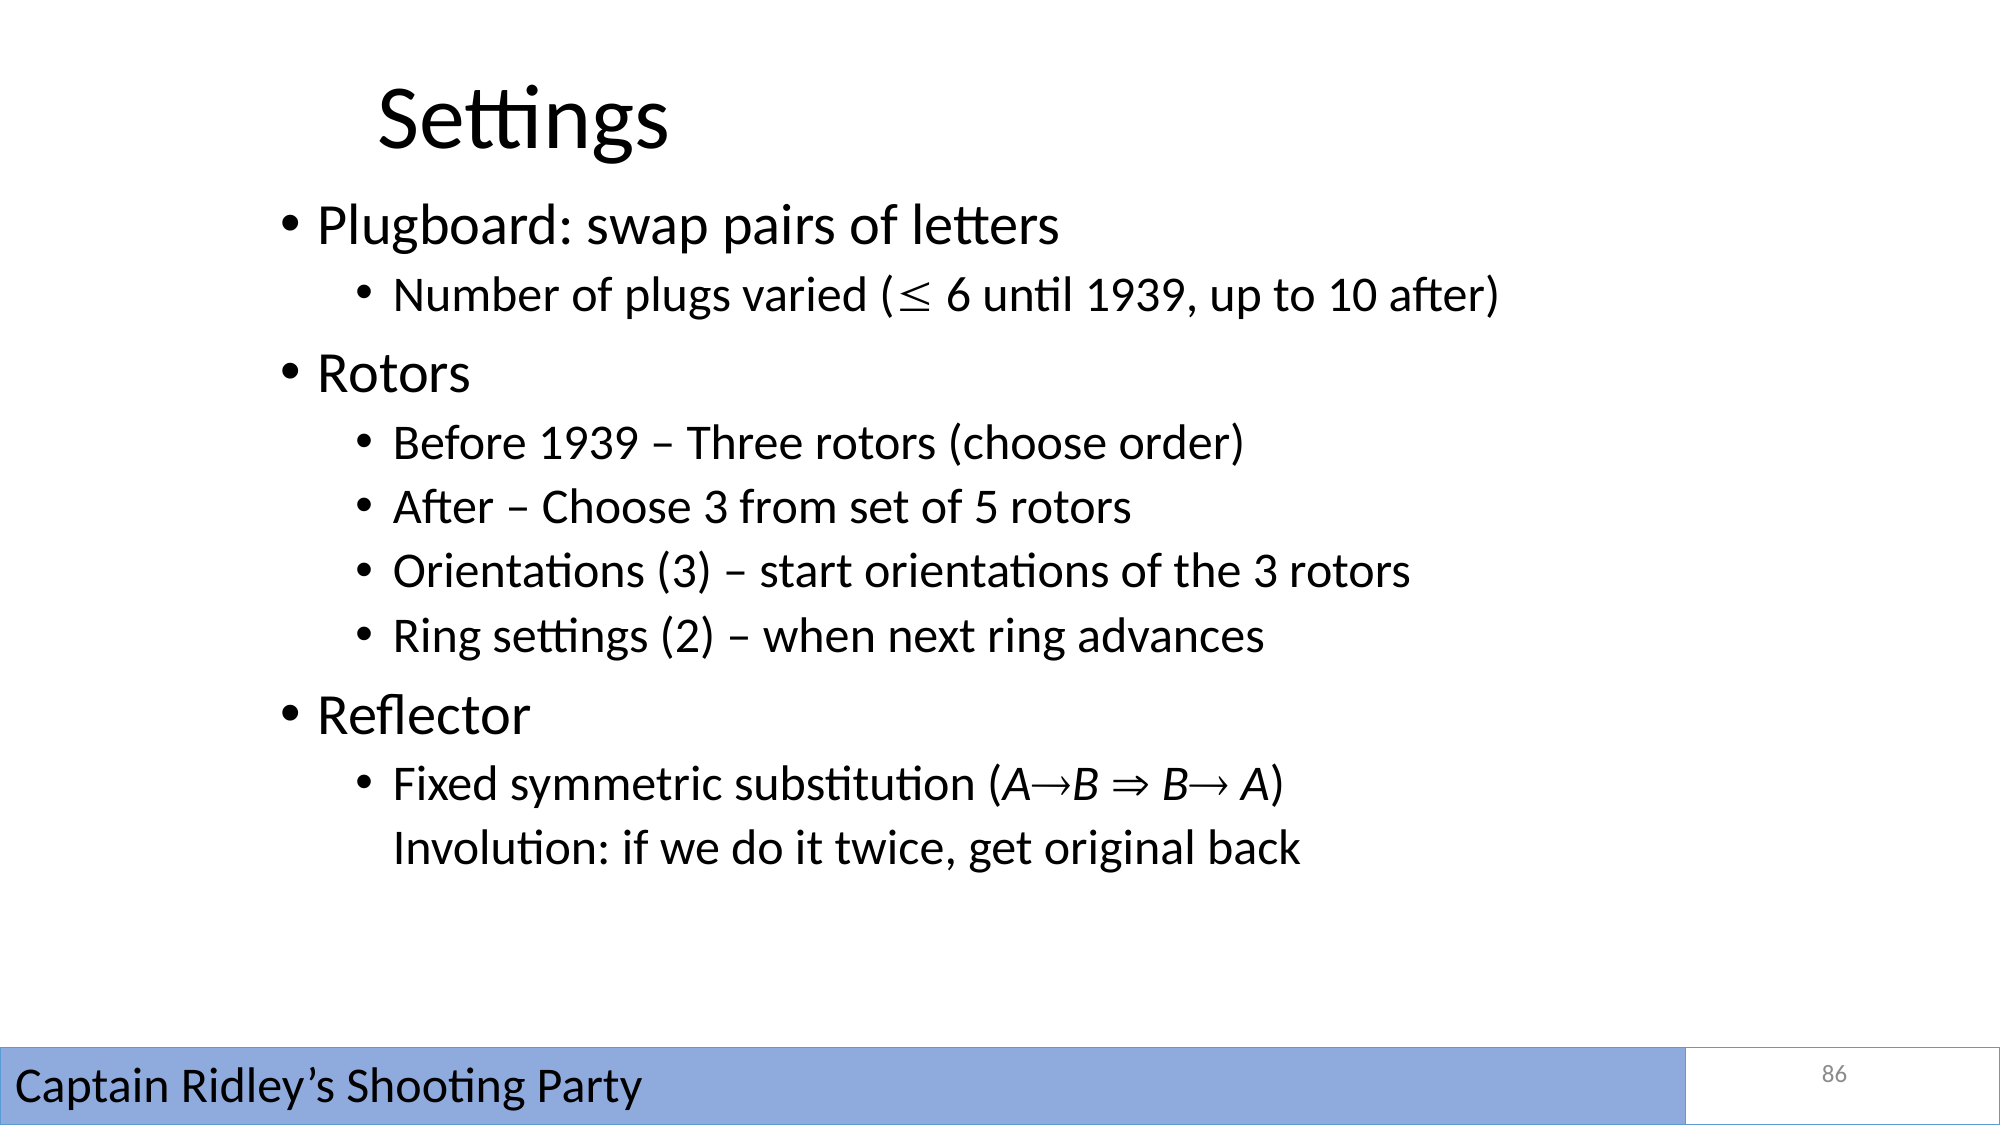

# Settings
Plugboard: swap pairs of letters
Number of plugs varied (≤ 6 until 1939, up to 10 after)
Rotors
Before 1939 – Three rotors (choose order)
After – Choose 3 from set of 5 rotors
Orientations (3) – start orientations of the 3 rotors
Ring settings (2) – when next ring advances
Reflector
Fixed symmetric substitution (A→B ⇒ B→ A)
	Involution: if we do it twice, get original back

86
Captain Ridley’s Shooting Party